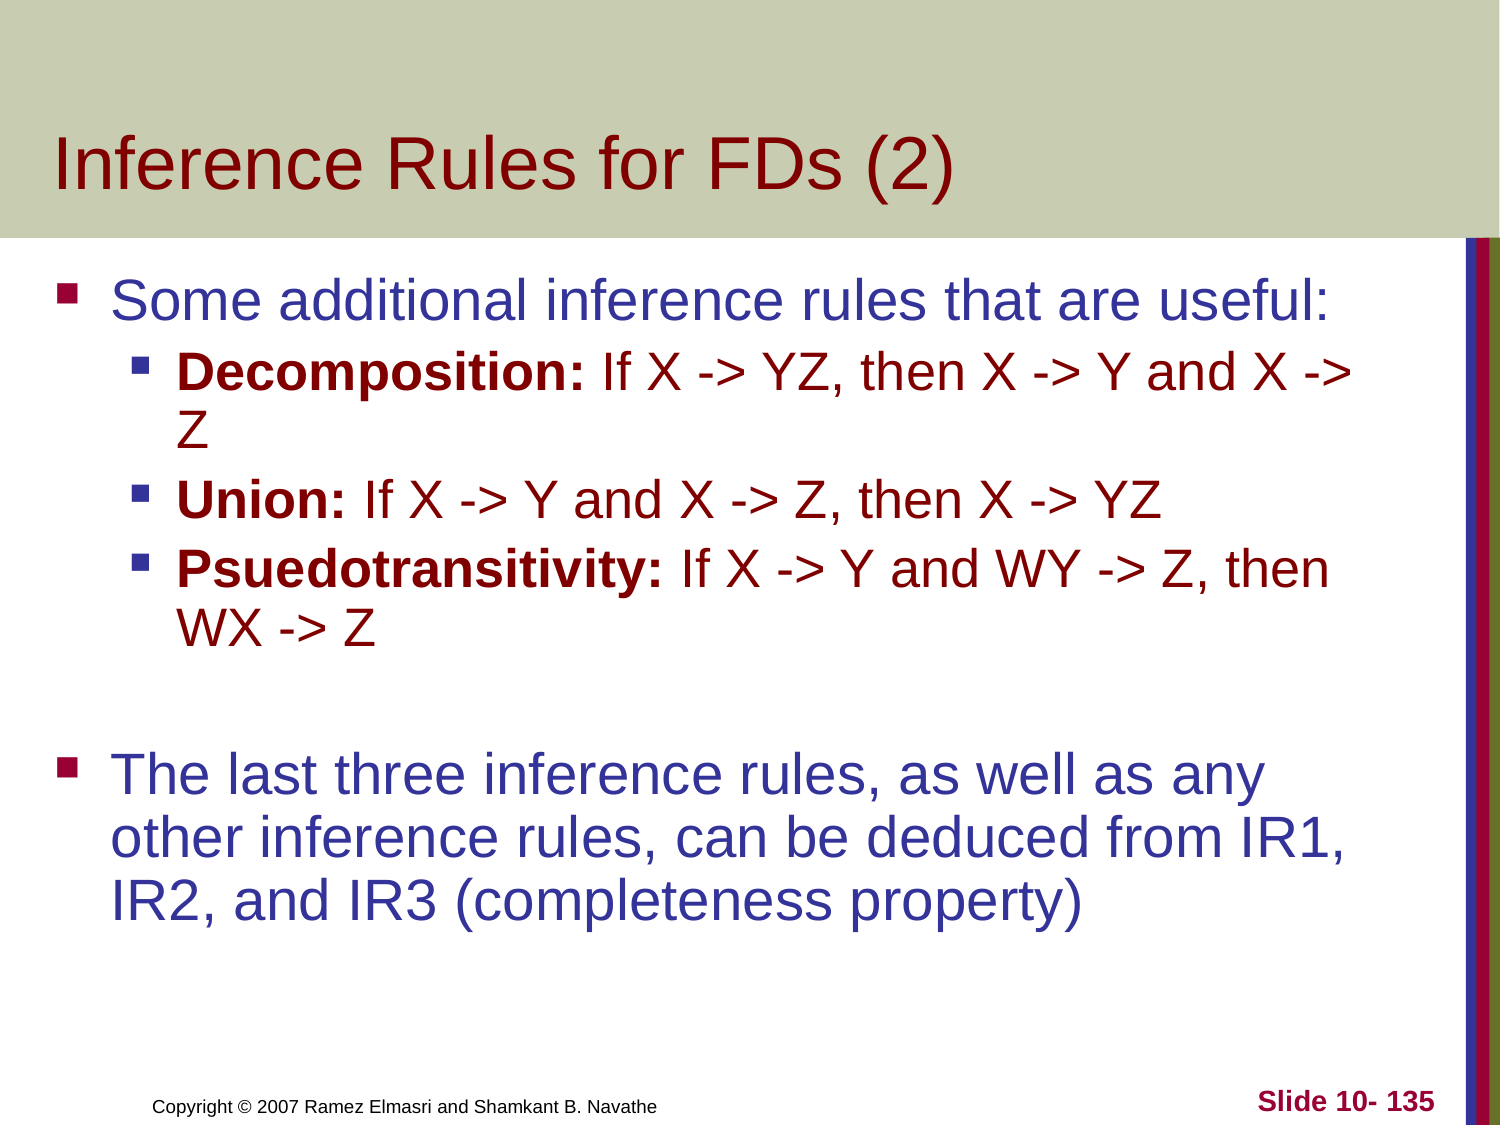

# Inference Rules for FDs (2)
Some additional inference rules that are useful:
Decomposition: If X -> YZ, then X -> Y and X -> Z
Union: If X -> Y and X -> Z, then X -> YZ
Psuedotransitivity: If X -> Y and WY -> Z, then WX -> Z

The last three inference rules, as well as any other inference rules, can be deduced from IR1, IR2, and IR3 (completeness property)
Slide 10- 135